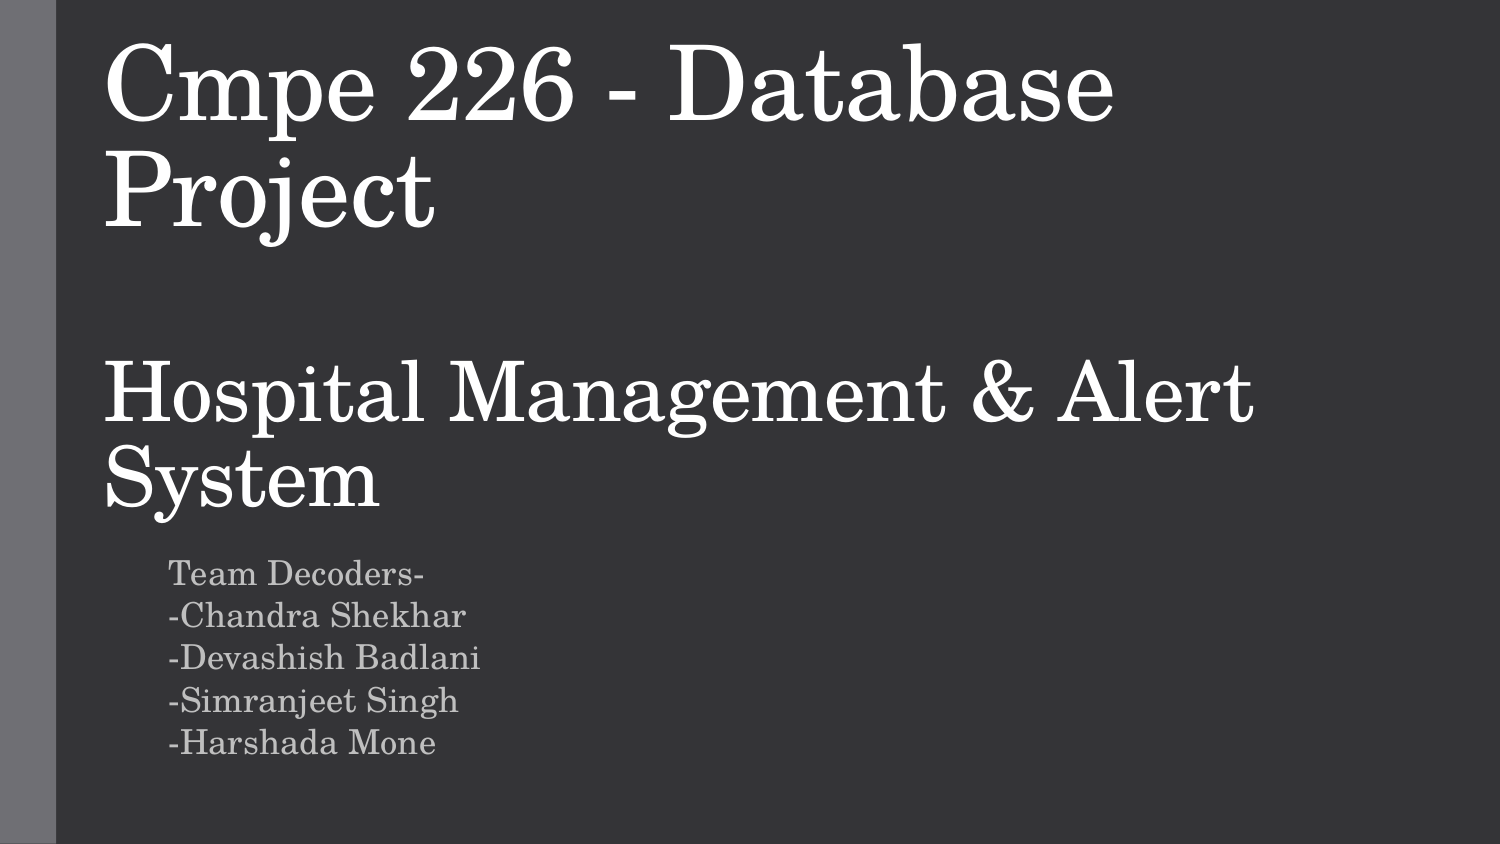

# Cmpe 226 - Database Project Hospital Management & Alert System
Team Decoders-
-Chandra Shekhar
-Devashish Badlani
-Simranjeet Singh
-Harshada Mone